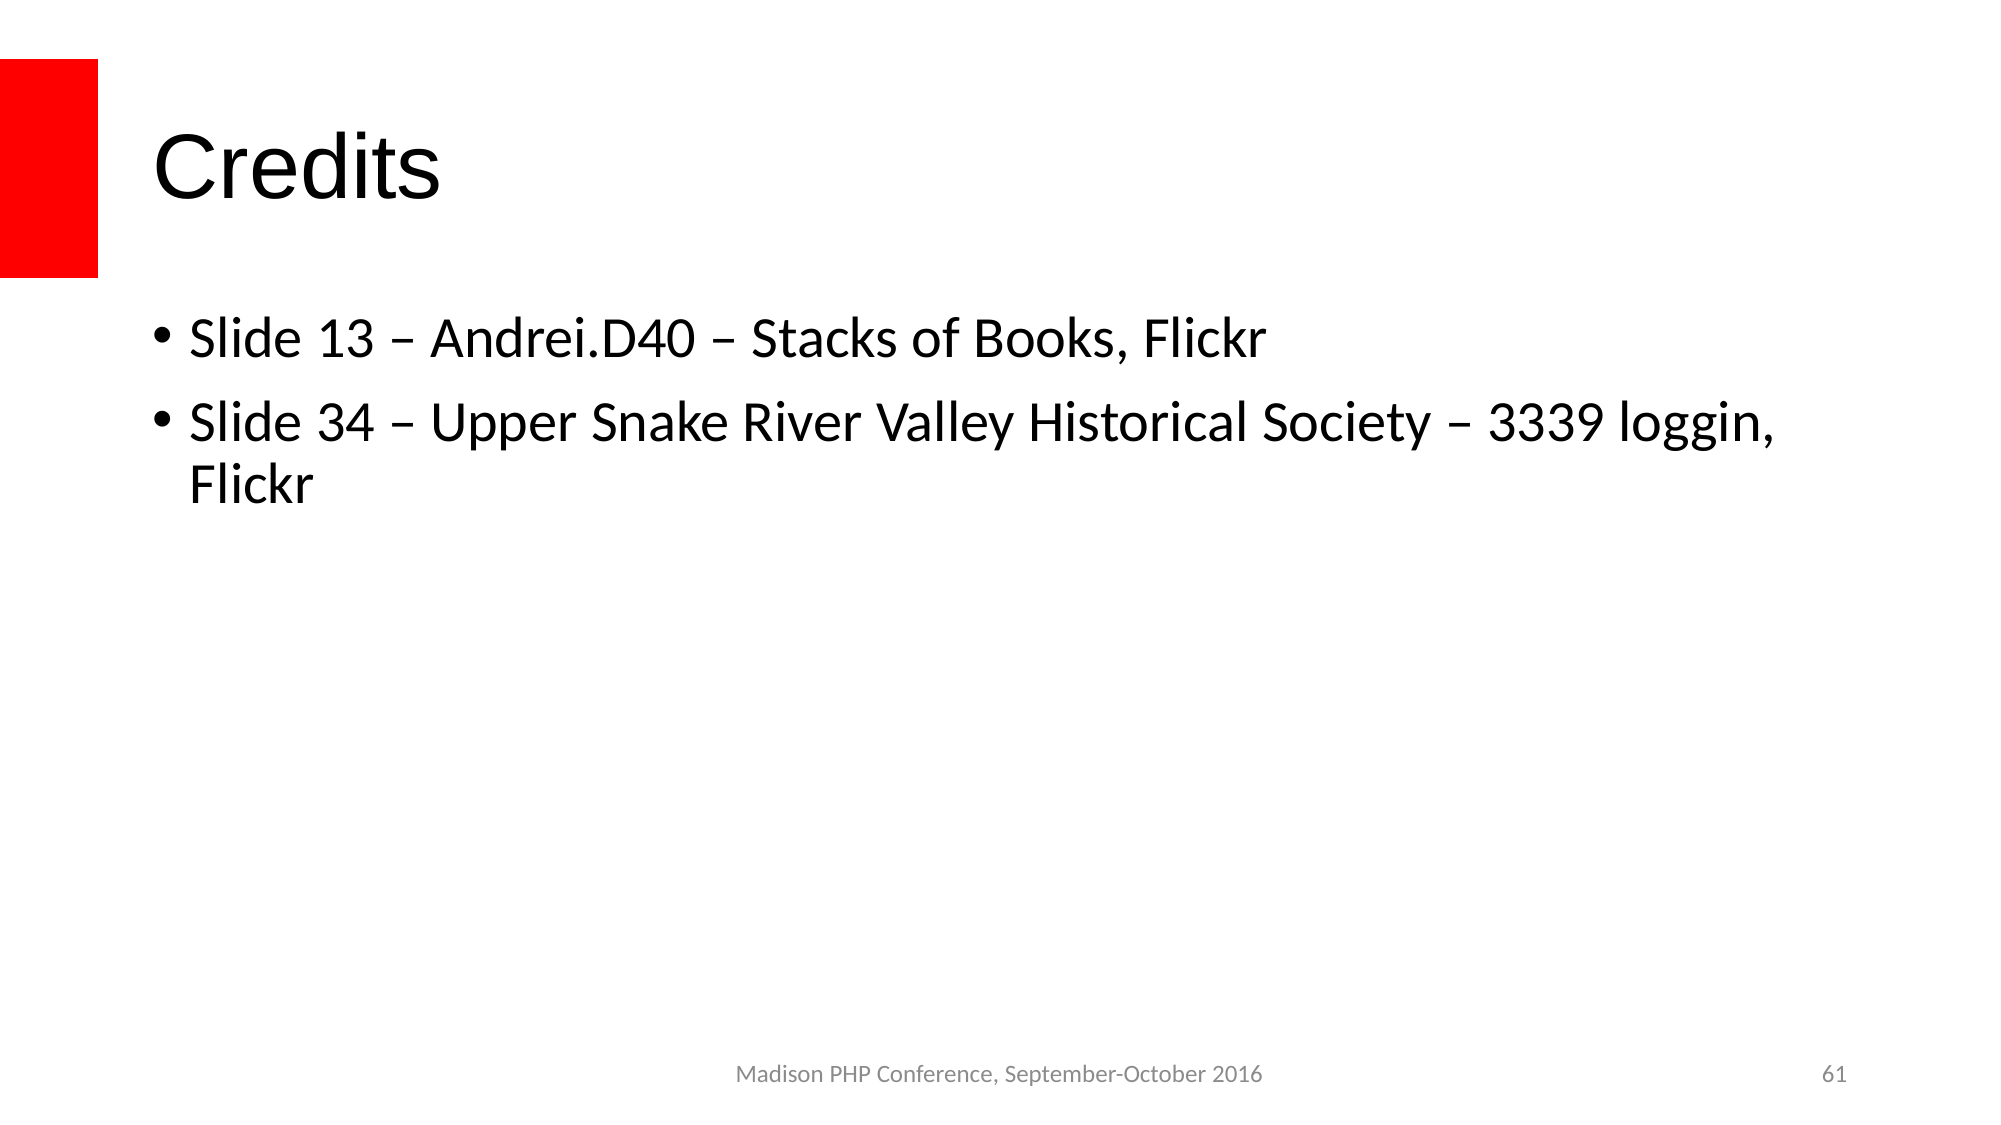

# Credits
Slide 13 – Andrei.D40 – Stacks of Books, Flickr
Slide 34 – Upper Snake River Valley Historical Society – 3339 loggin, Flickr
Madison PHP Conference, September-October 2016
61